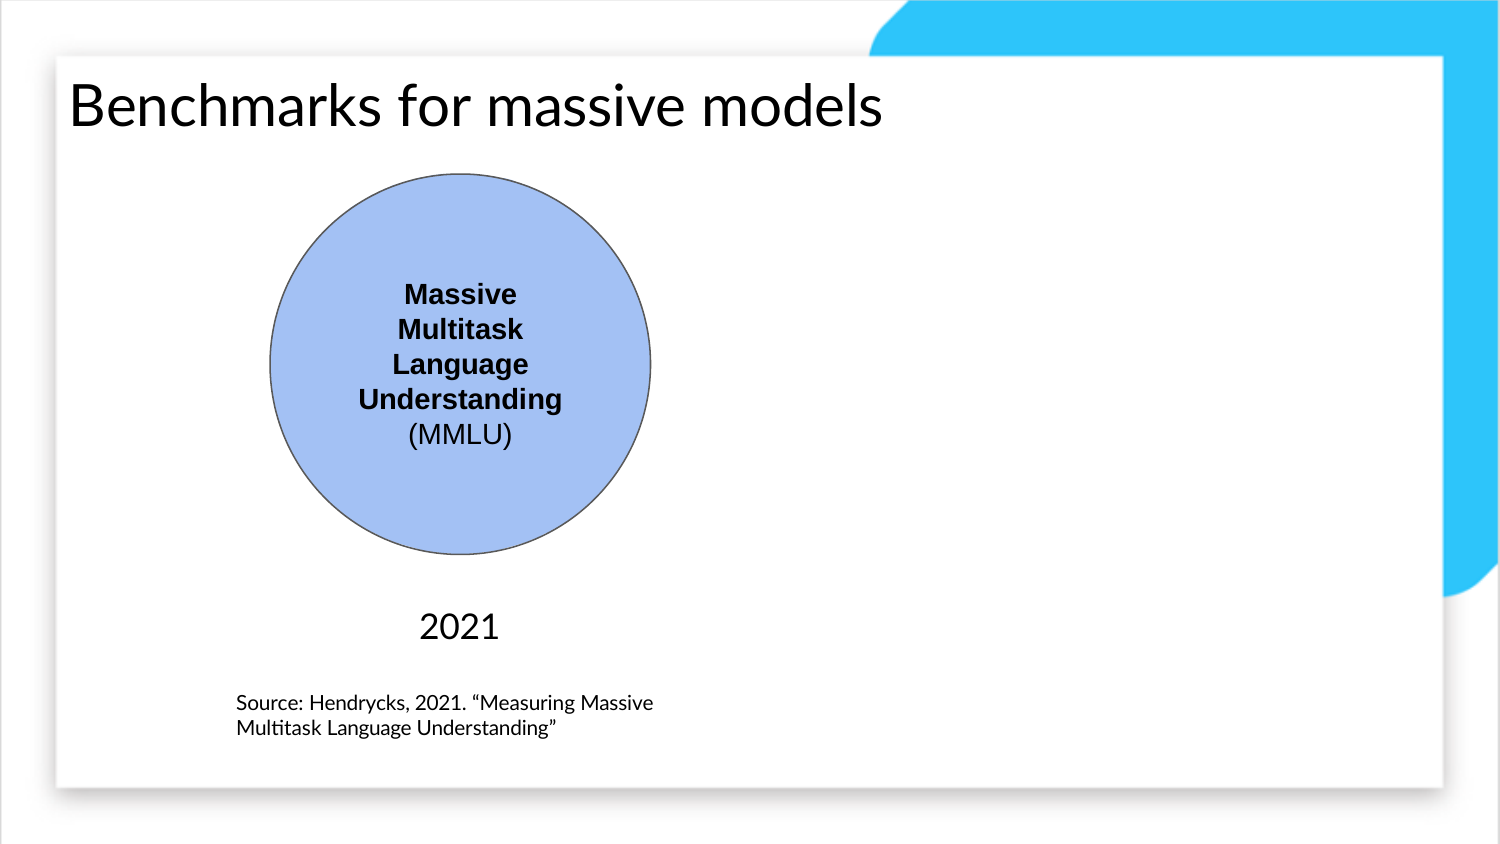

# Benchmarks for massive models

Massive Multitask Language Understanding (MMLU)
2021
Source: Hendrycks, 2021. “Measuring Massive Multitask Language Understanding”